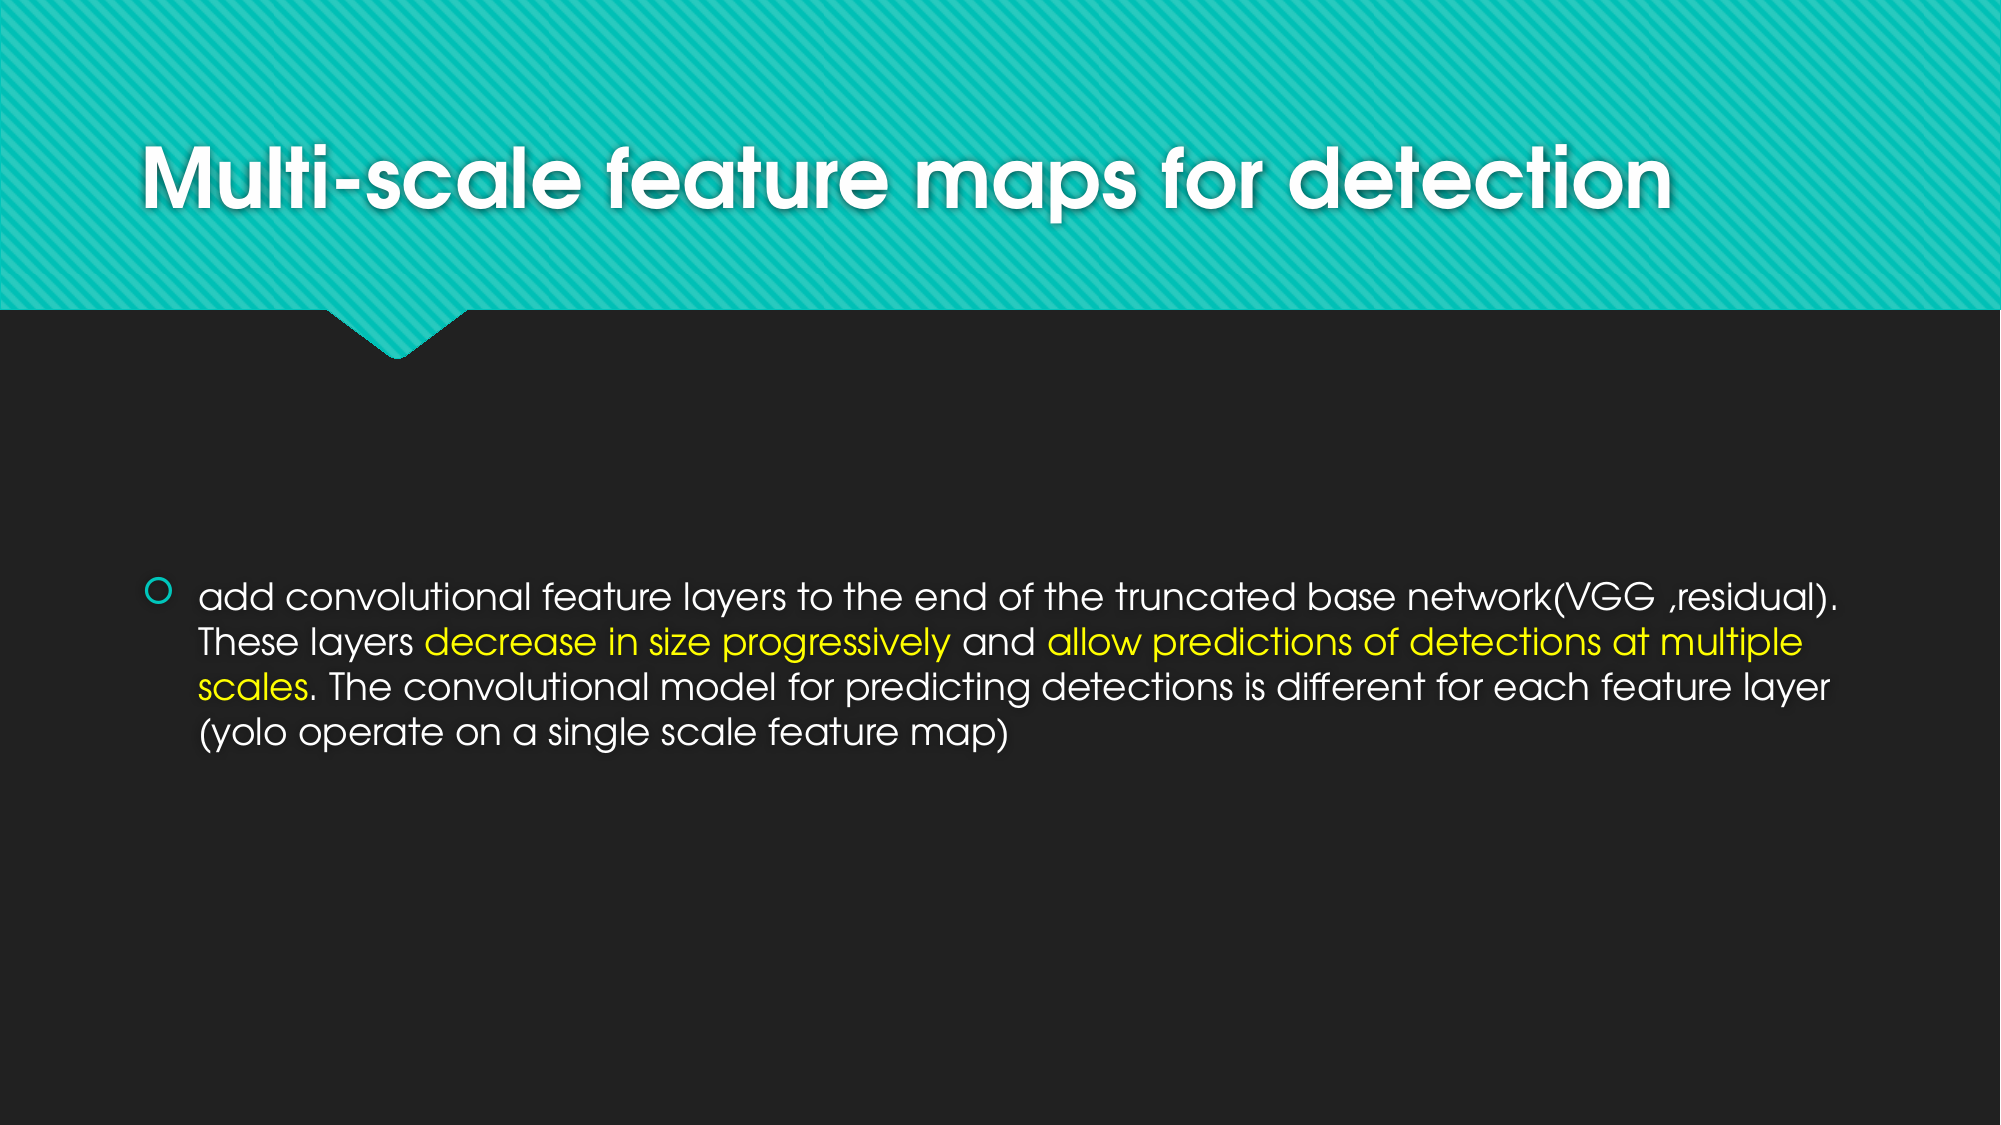

# Multi-scale feature maps for detection
add convolutional feature layers to the end of the truncated base network(VGG ,residual). These layers decrease in size progressively and allow predictions of detections at multiple scales. The convolutional model for predicting detections is different for each feature layer
(yolo operate on a single scale feature map)